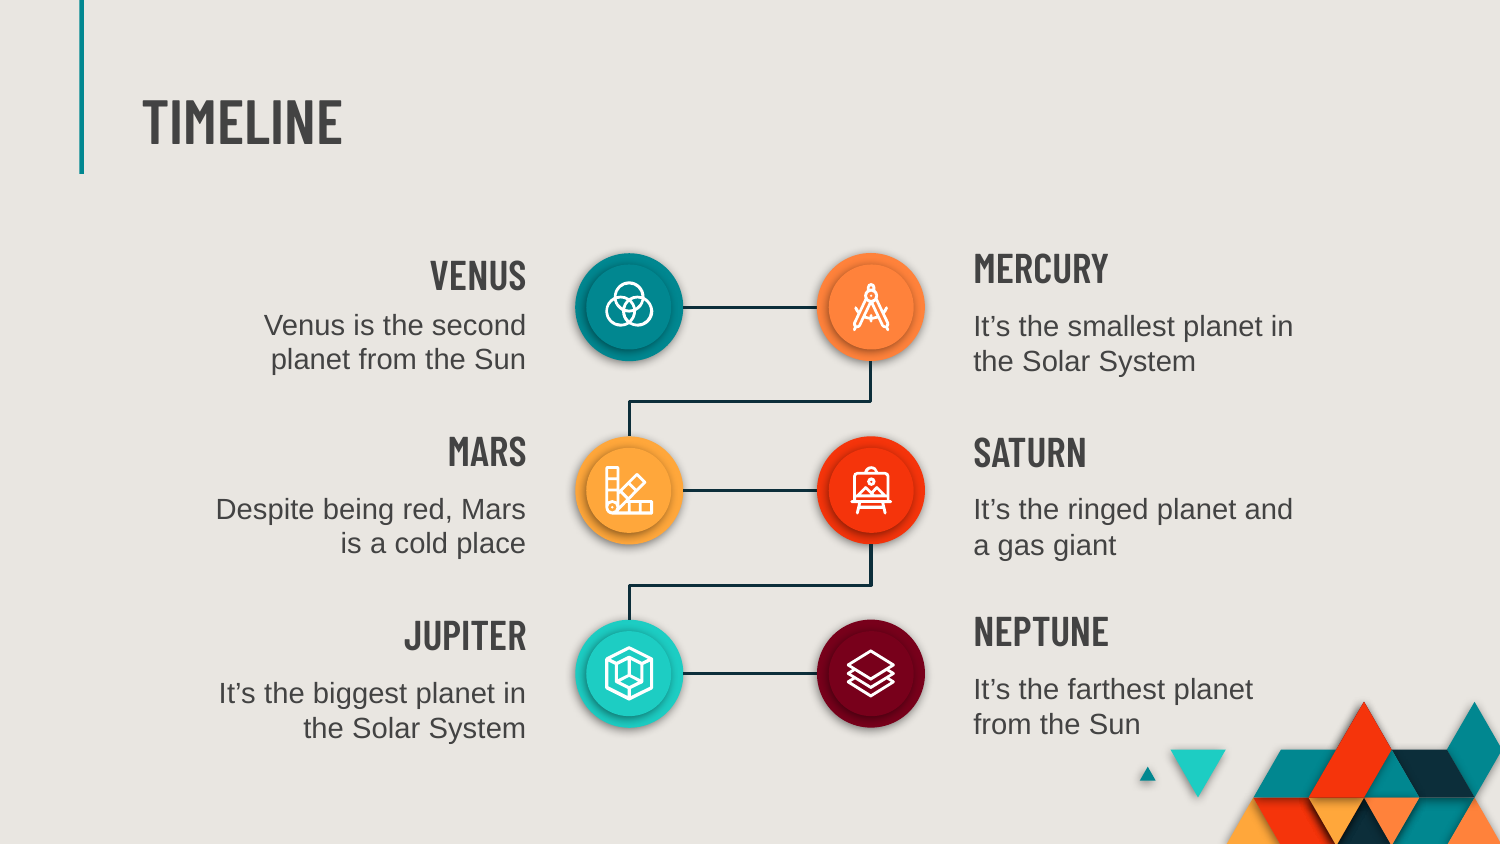

# TIMELINE
MERCURY
VENUS

Venus is the second planet from the Sun
It’s the smallest planet in the Solar System
MARS
SATURN

Despite being red, Mars is a cold place
It’s the ringed planet and a gas giant
NEPTUNE
JUPITER

It’s the farthest planet from the Sun
It’s the biggest planet in the Solar System